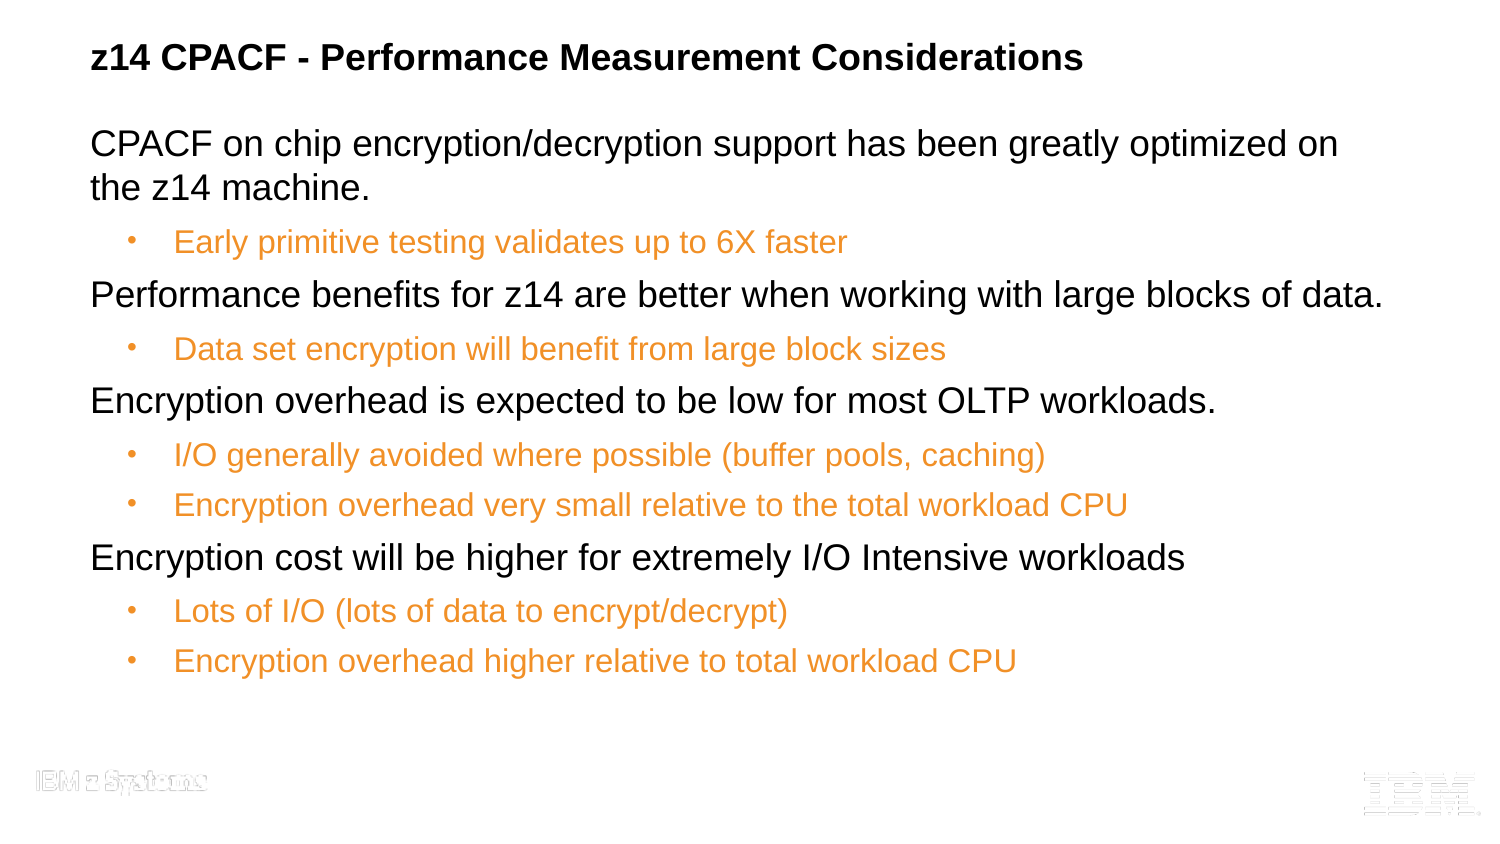

# z14 CPACF - Performance Measurement Considerations
CPACF on chip encryption/decryption support has been greatly optimized on the z14 machine.
Early primitive testing validates up to 6X faster
Performance benefits for z14 are better when working with large blocks of data.
Data set encryption will benefit from large block sizes
Encryption overhead is expected to be low for most OLTP workloads.
I/O generally avoided where possible (buffer pools, caching)
Encryption overhead very small relative to the total workload CPU
Encryption cost will be higher for extremely I/O Intensive workloads
Lots of I/O (lots of data to encrypt/decrypt)
Encryption overhead higher relative to total workload CPU